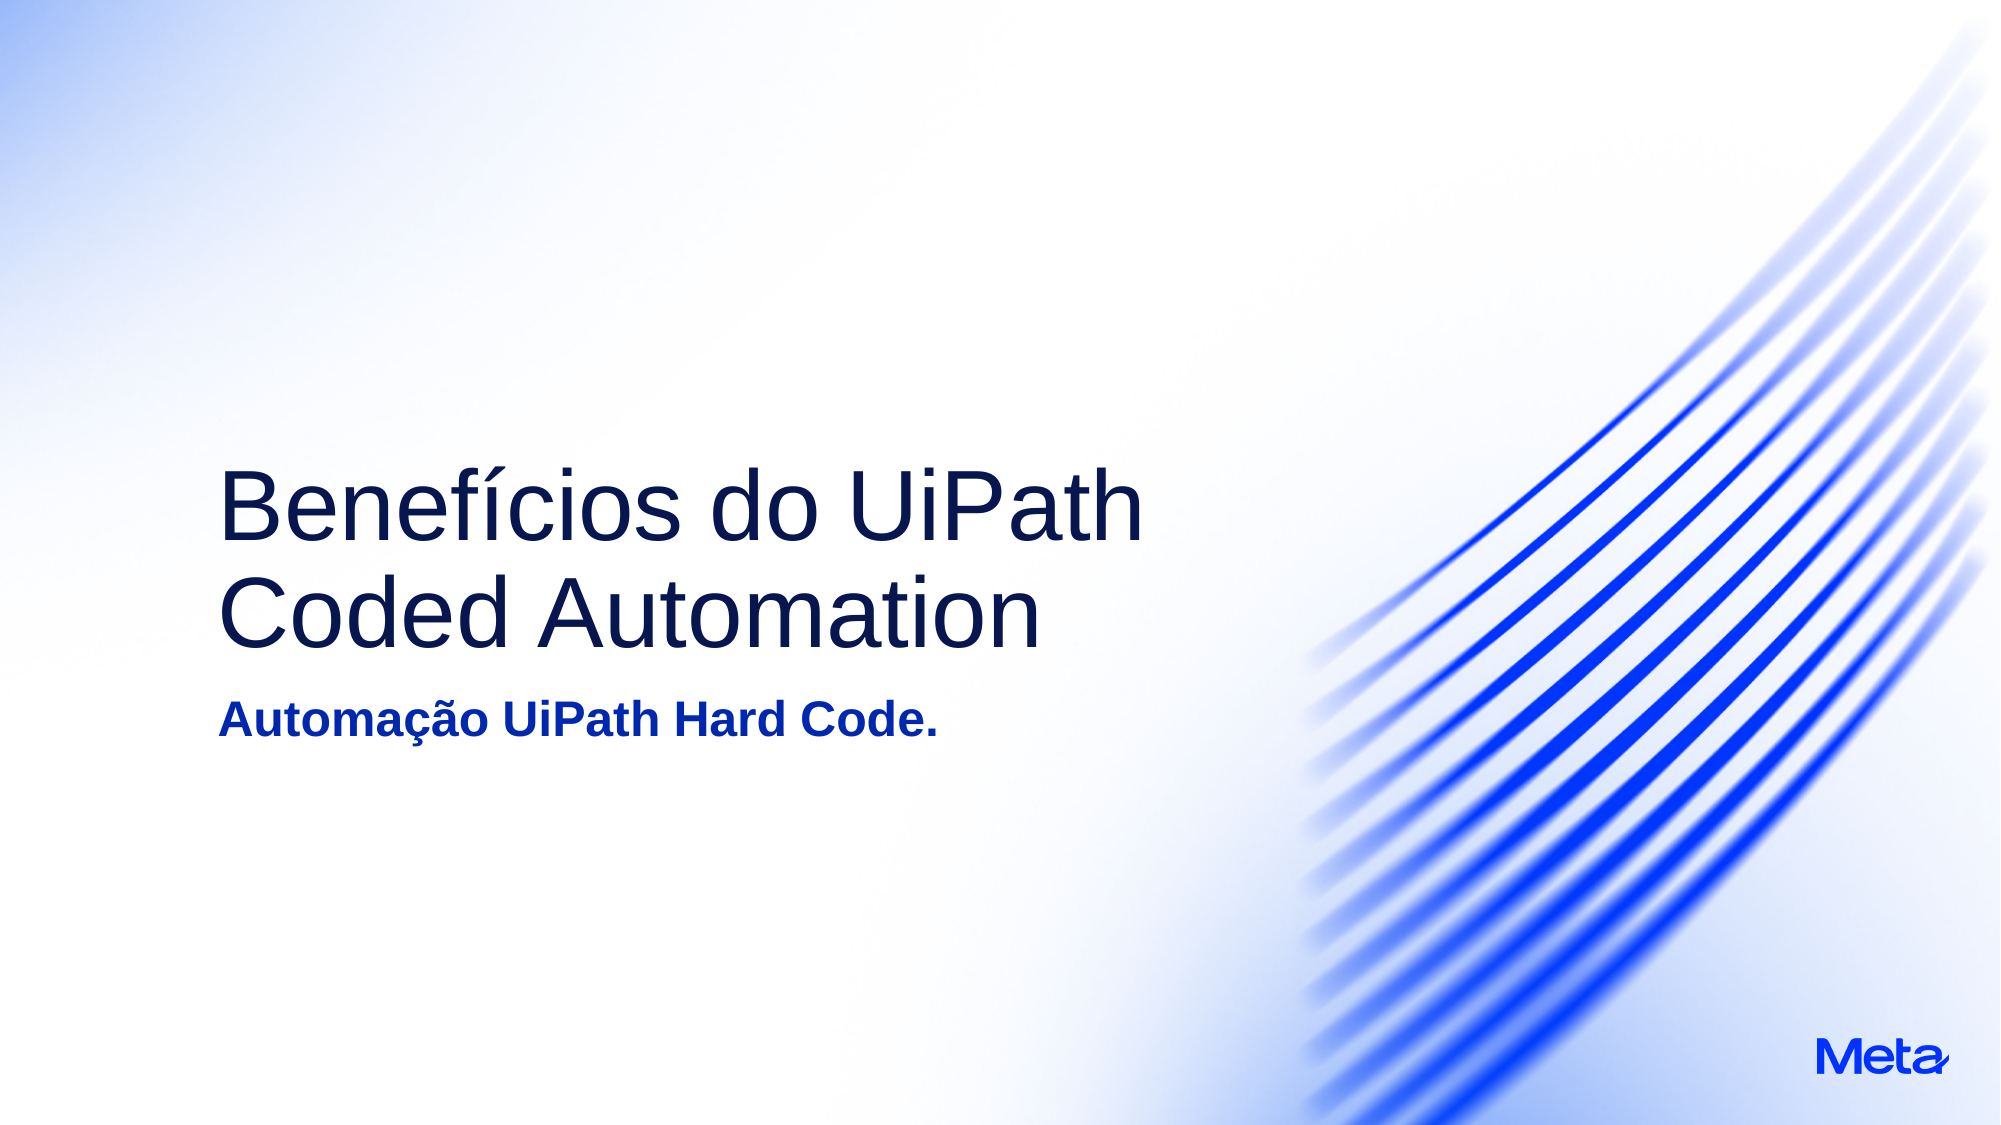

Benefícios do UiPath Coded Automation
Automação UiPath Hard Code.